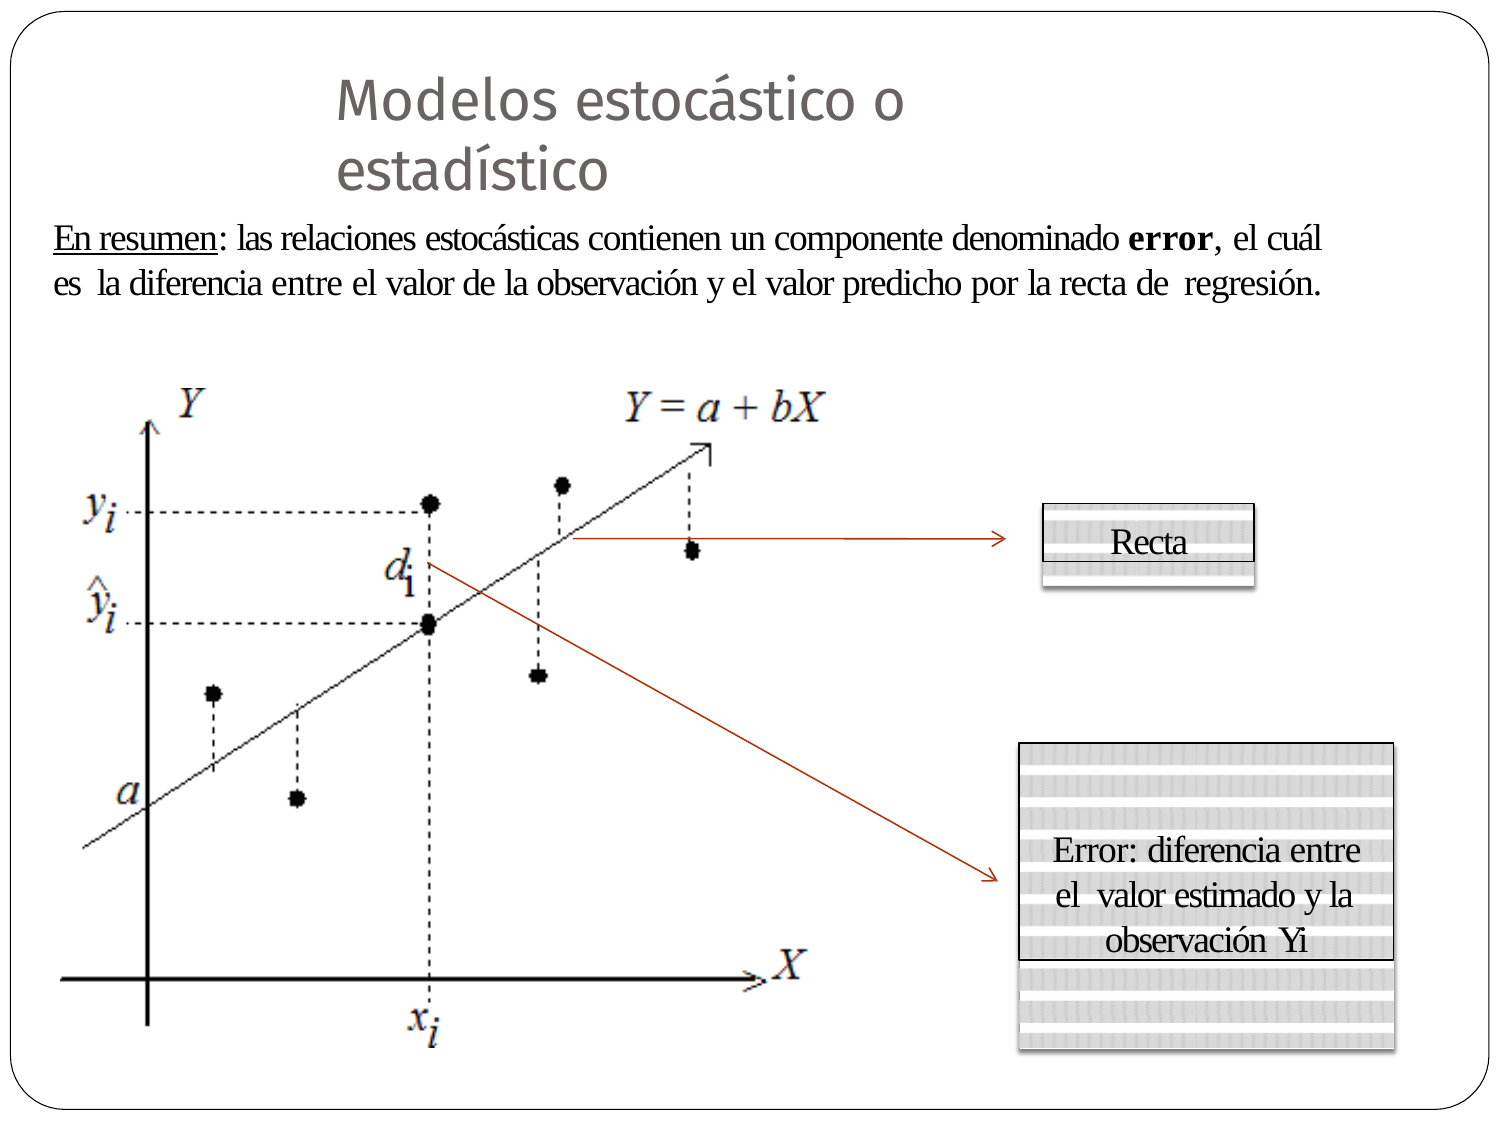

# Modelos estocástico o estadístico
En resumen: las relaciones estocásticas contienen un componente denominado error, el cuál es  la diferencia entre el valor de la observación y el valor predicho por la recta de regresión.

Recta

Error: diferencia entre el  valor estimado y la  observación Yi